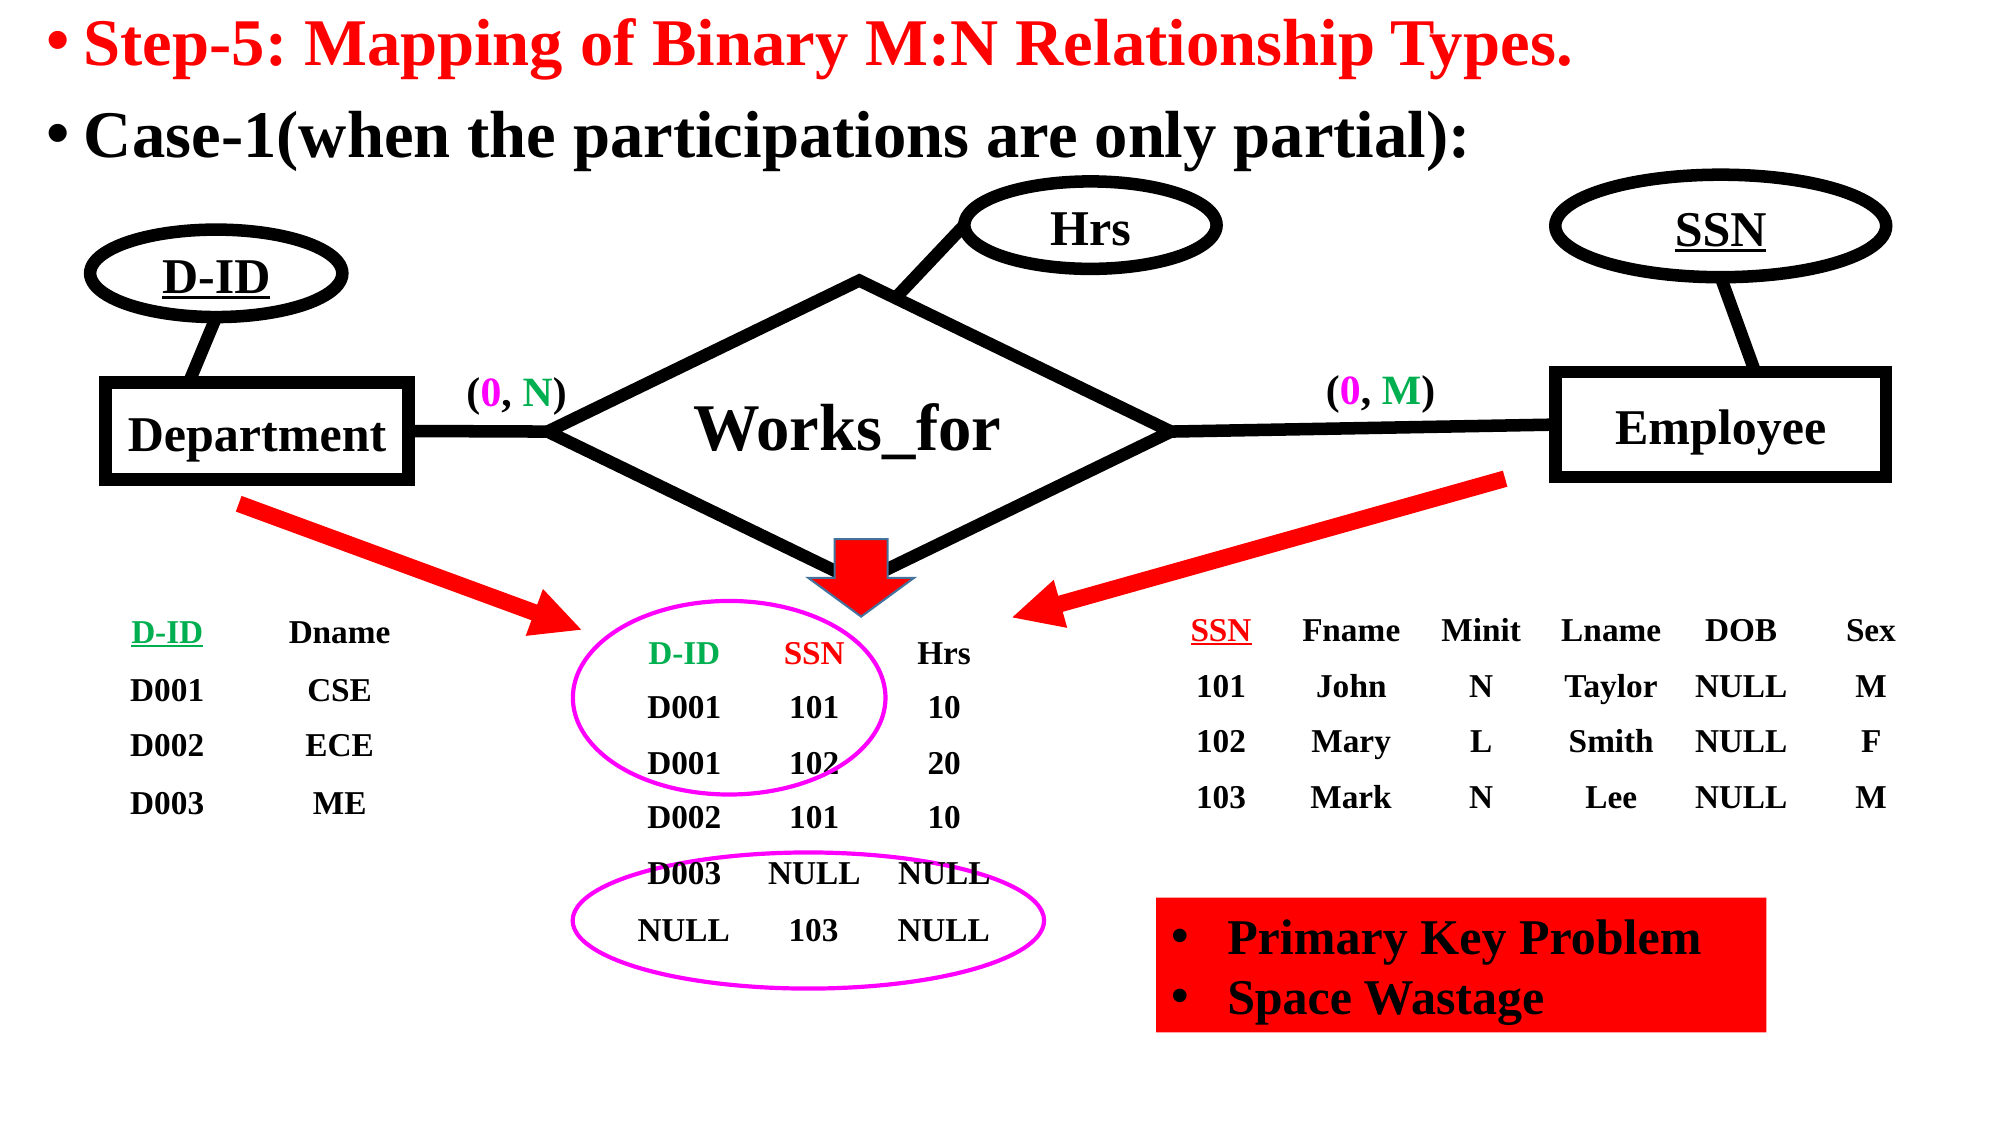

Step-5: Mapping of Binary M:N Relationship Types.
Case-1(when the participations are only partial):

SSN
Employee
D-ID
Department

Works_for
(0, M)
(0, N)
Hrs

| SSN | Fname | Minit | Lname | DOB | Sex |
| --- | --- | --- | --- | --- | --- |
| D-ID | Dname |
| --- | --- |
| D-ID | SSN | Hrs |
| --- | --- | --- |
| 101 | John | N | Taylor | NULL | M |
| --- | --- | --- | --- | --- | --- |
| D001 | CSE |
| --- | --- |
| D001 | 101 | 10 |
| --- | --- | --- |
| 102 | Mary | L | Smith | NULL | F |
| --- | --- | --- | --- | --- | --- |
| D002 | ECE |
| --- | --- |
| D001 | 102 | 20 |
| --- | --- | --- |
| 103 | Mark | N | Lee | NULL | M |
| --- | --- | --- | --- | --- | --- |
| D003 | ME |
| --- | --- |
| D002 | 101 | 10 |
| --- | --- | --- |
| D003 | NULL | NULL |
| --- | --- | --- |

Primary Key Problem
Space Wastage
| NULL | 103 | NULL |
| --- | --- | --- |